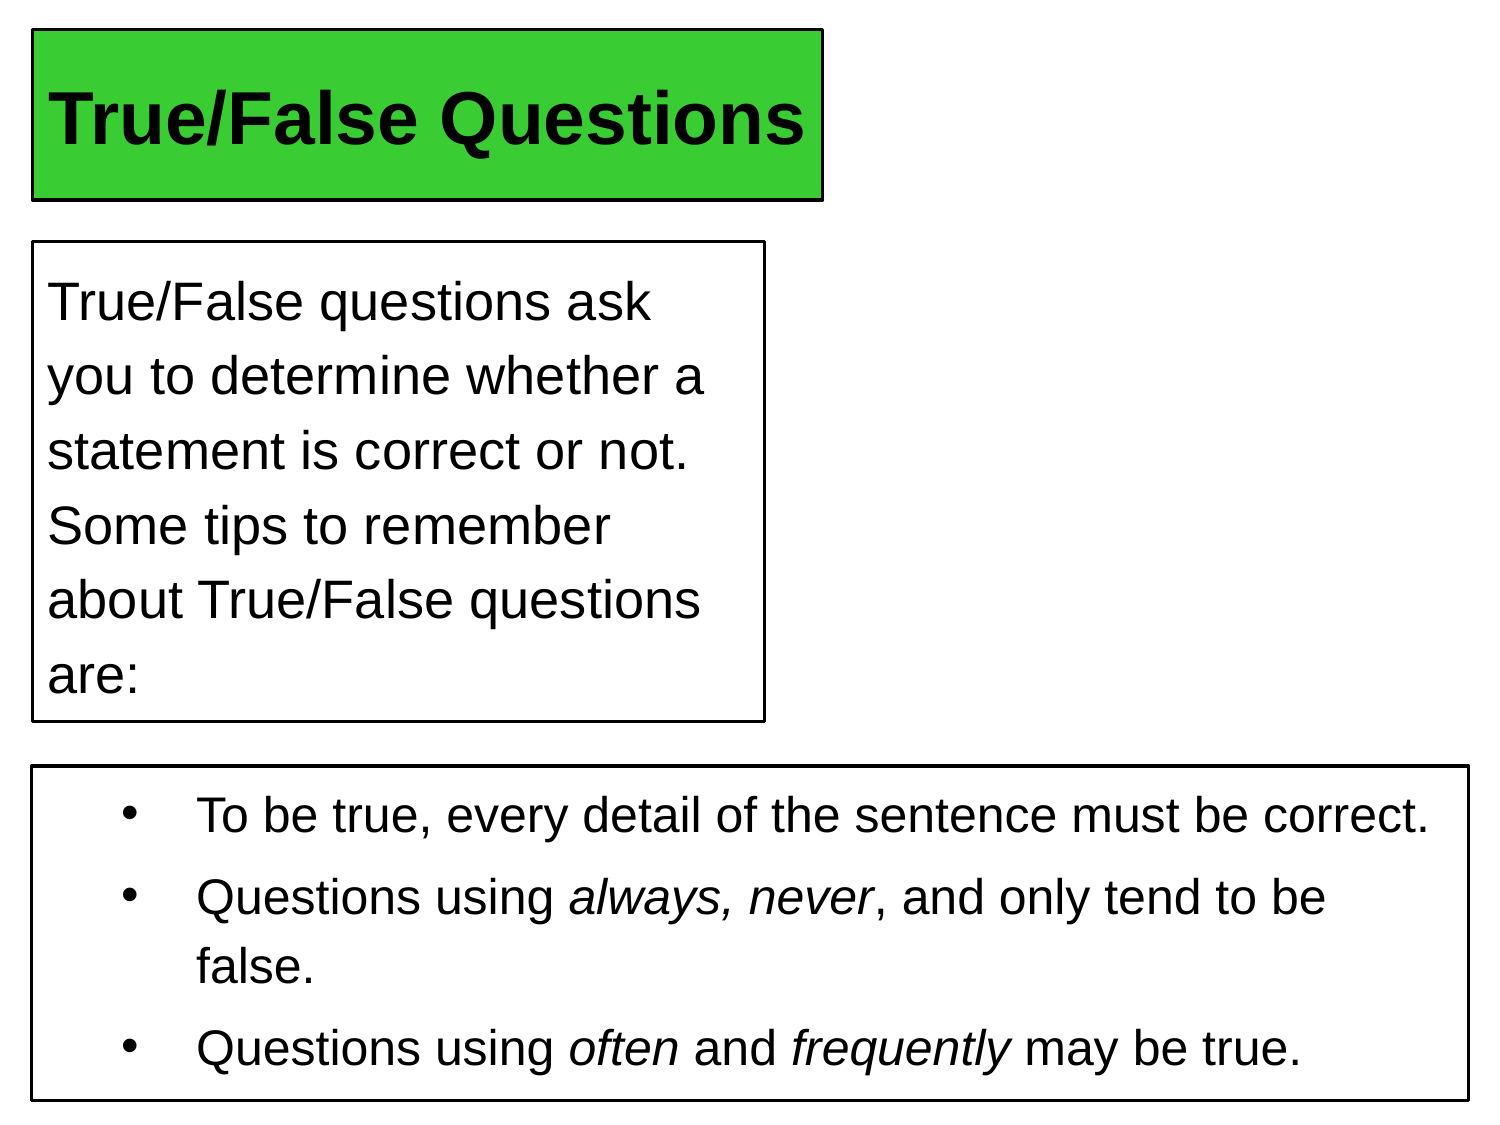

# True/False Questions
True/False questions ask you to determine whether a statement is correct or not. Some tips to remember about True/False questions are:

To be true, every detail of the sentence must be correct.
Questions using always, never, and only tend to be false.
Questions using often and frequently may be true.